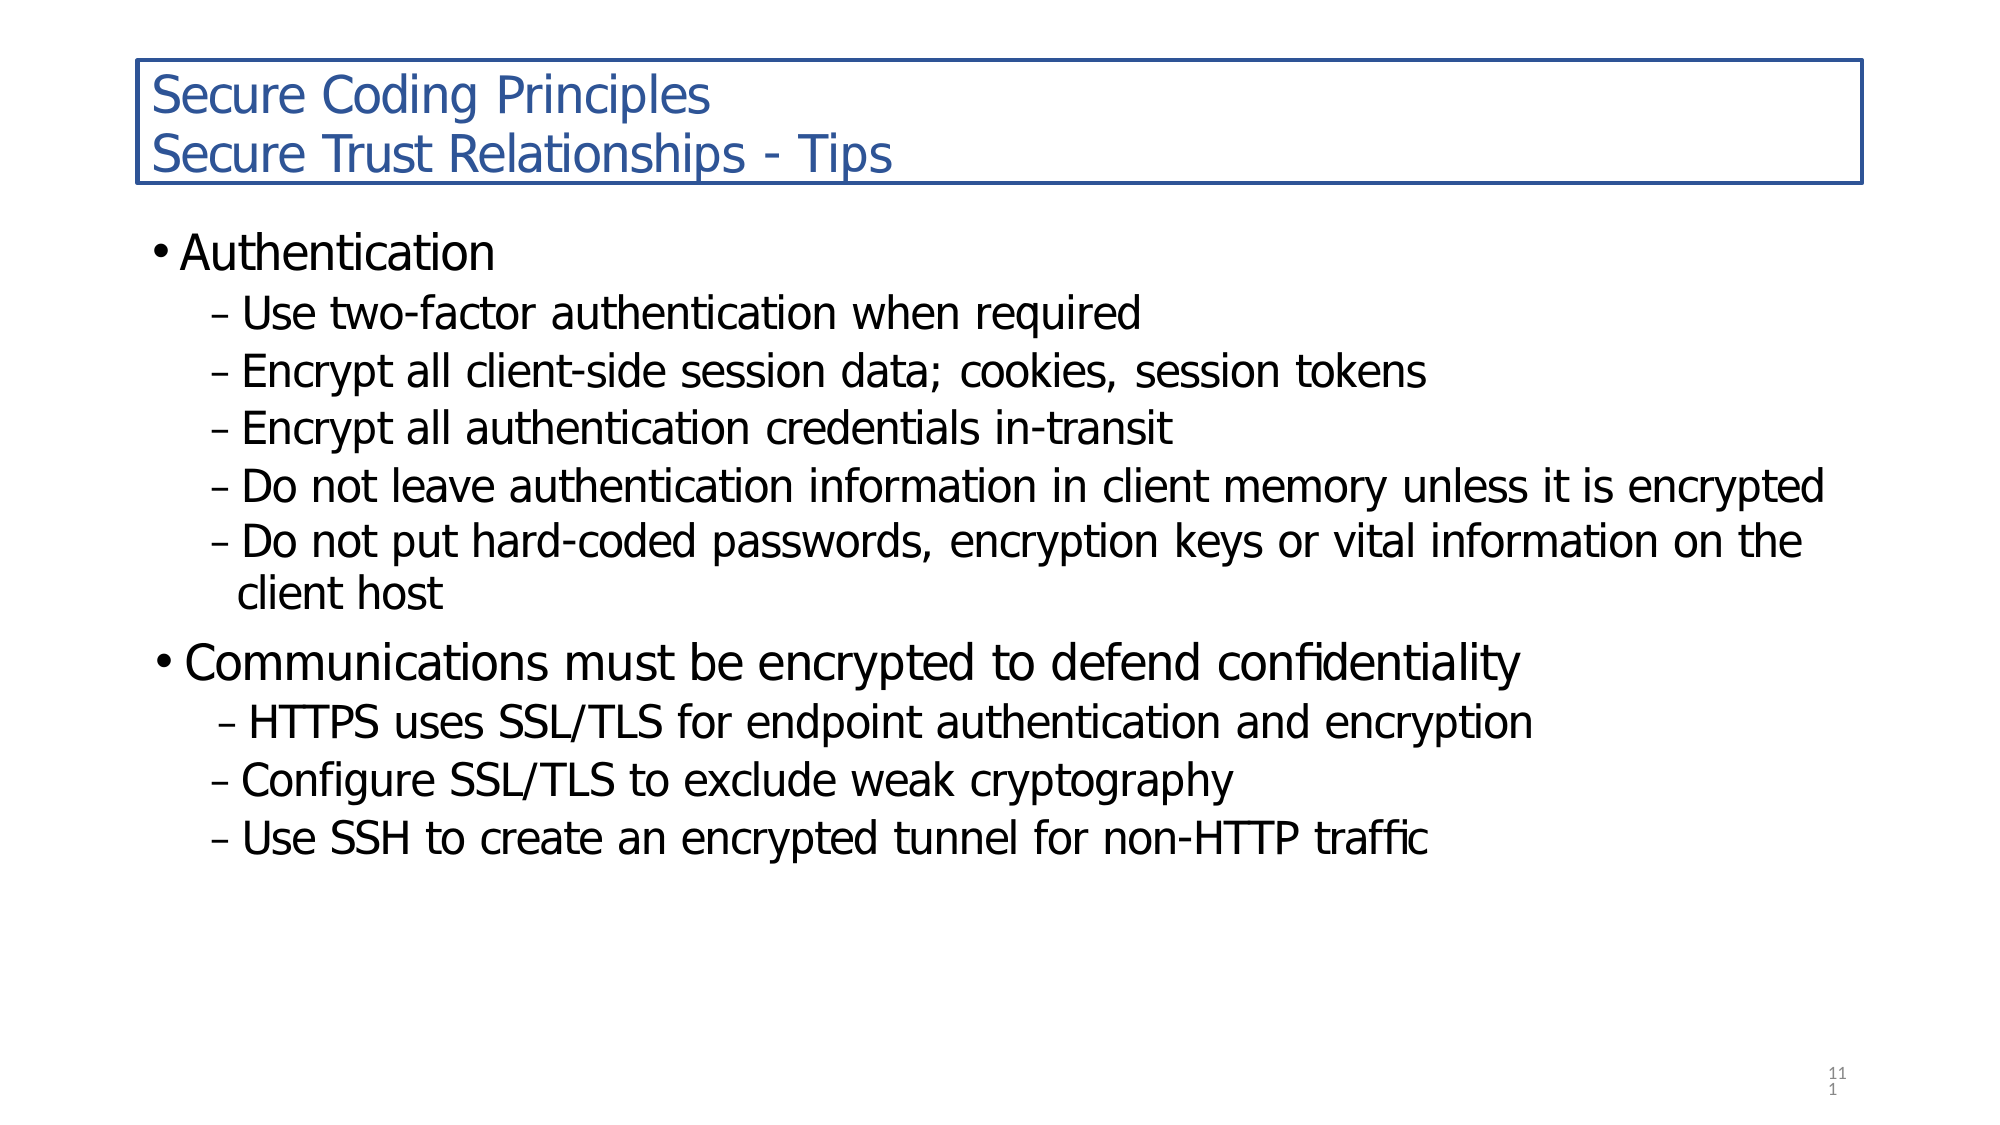

Secure Coding Principles
Secure Trust Relationships - Tips
Authentication
– Use two-factor authentication when required
– Encrypt all client-side session data; cookies, session tokens
– Encrypt all authentication credentials in-transit
– Do not leave authentication information in client memory unless it is encrypted
– Do not put hard-coded passwords, encryption keys or vital information on the
client host
Communications must be encrypted to defend confidentiality
– HTTPS uses SSL/TLS for endpoint authentication and encryption
– Configure SSL/TLS to exclude weak cryptography
– Use SSH to create an encrypted tunnel for non-HTTP traffic
111